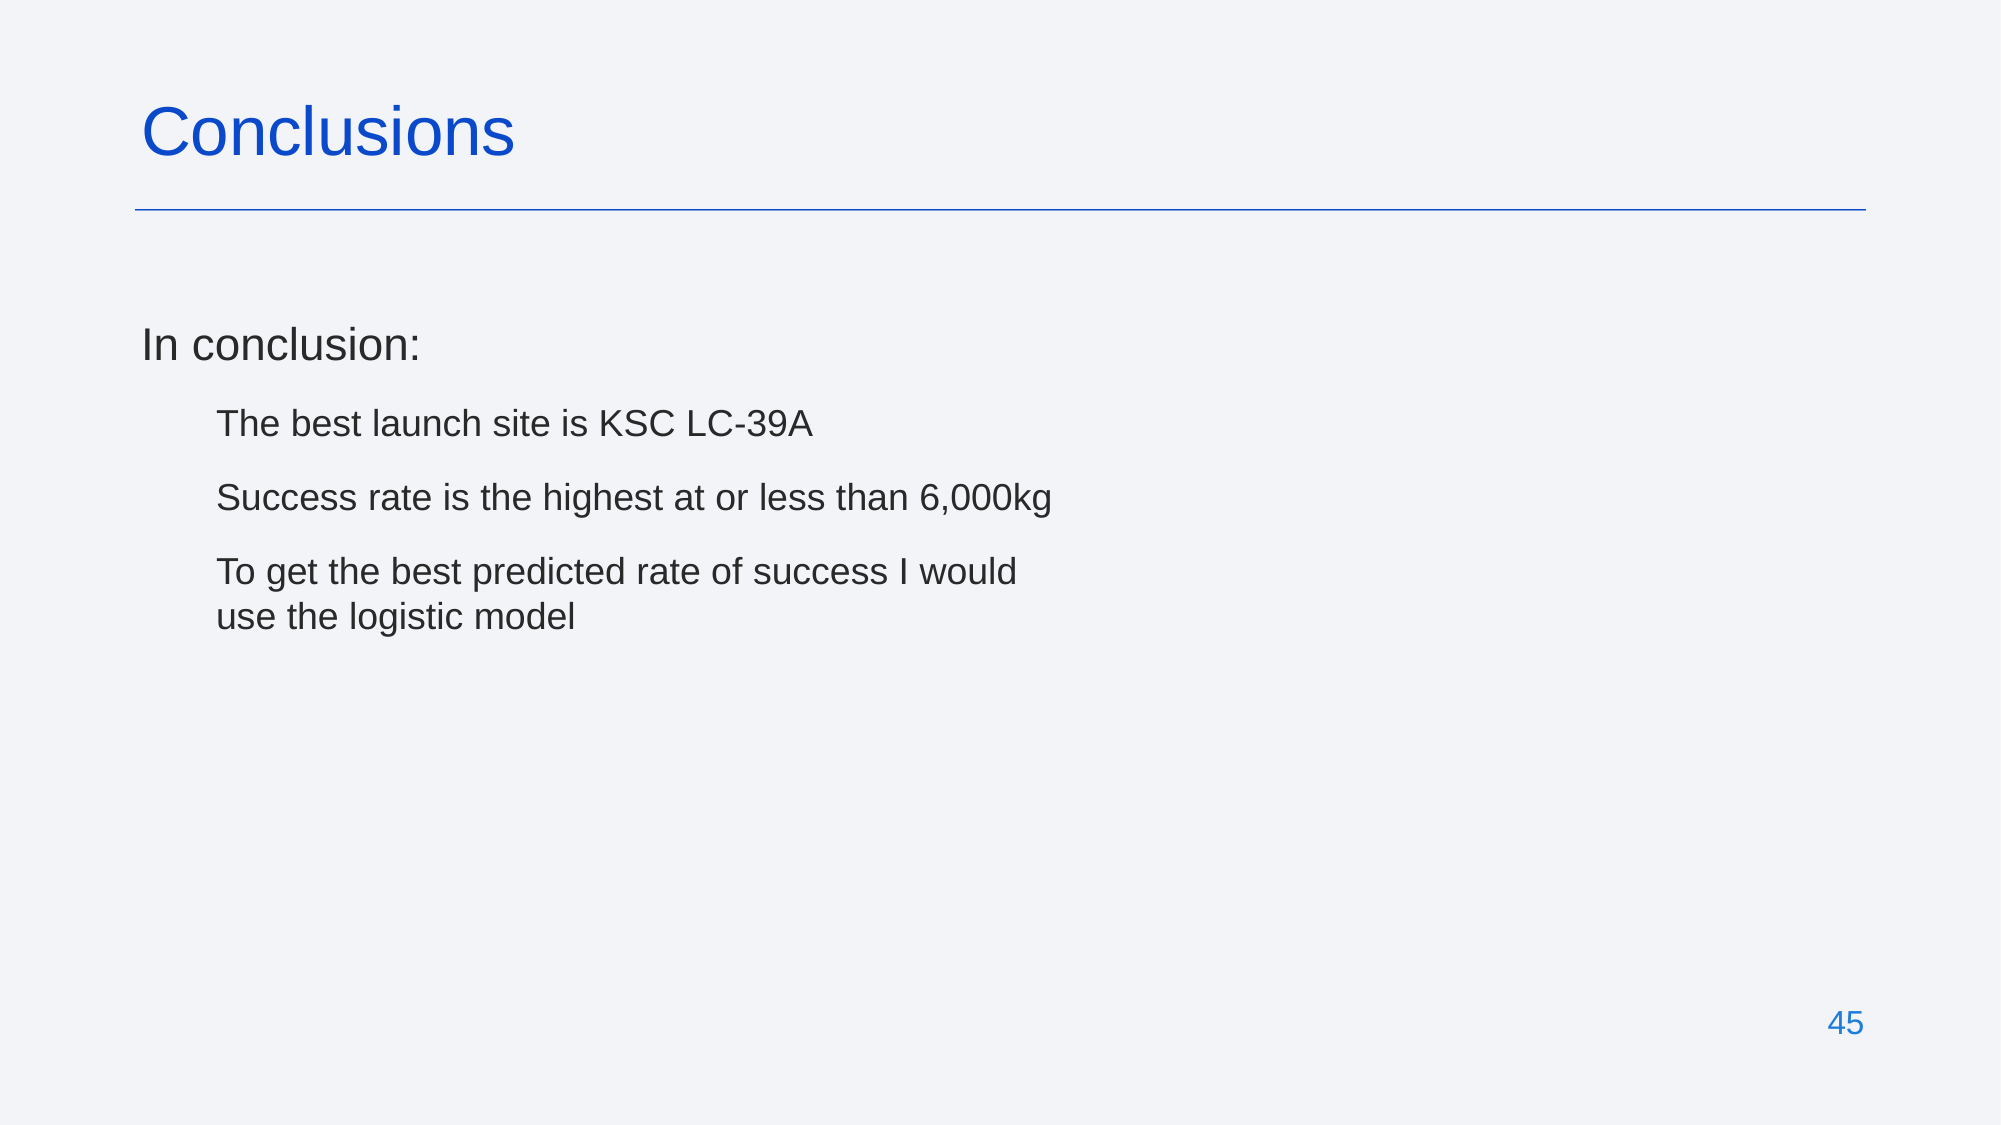

Conclusions
In conclusion:
The best launch site is KSC LC-39A
Success rate is the highest at or less than 6,000kg
To get the best predicted rate of success I would use the logistic model

45